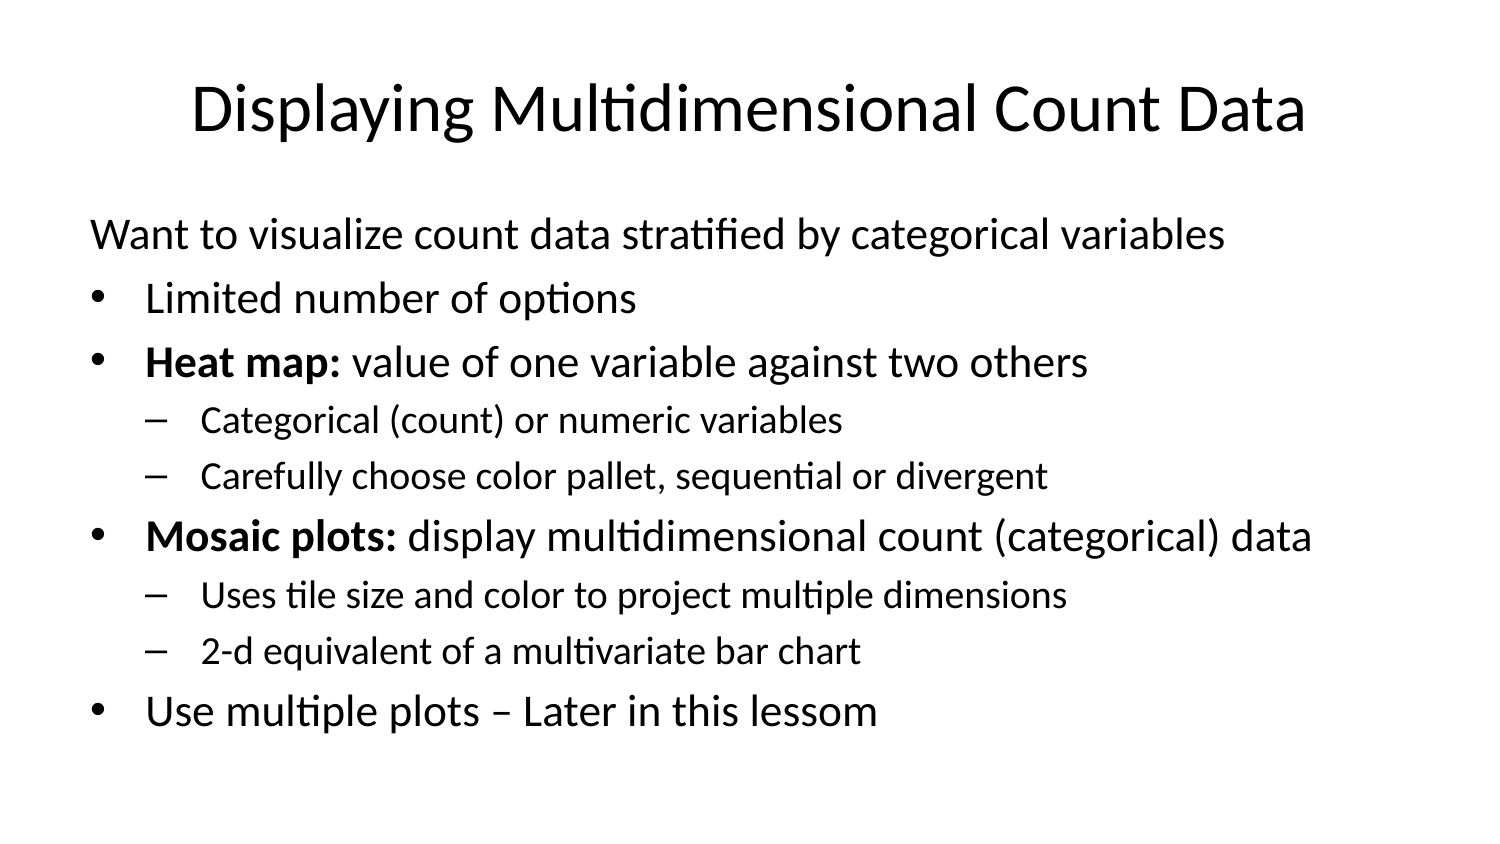

# Displaying Multidimensional Count Data
Want to visualize count data stratified by categorical variables
Limited number of options
Heat map: value of one variable against two others
Categorical (count) or numeric variables
Carefully choose color pallet, sequential or divergent
Mosaic plots: display multidimensional count (categorical) data
Uses tile size and color to project multiple dimensions
2-d equivalent of a multivariate bar chart
Use multiple plots – Later in this lessom